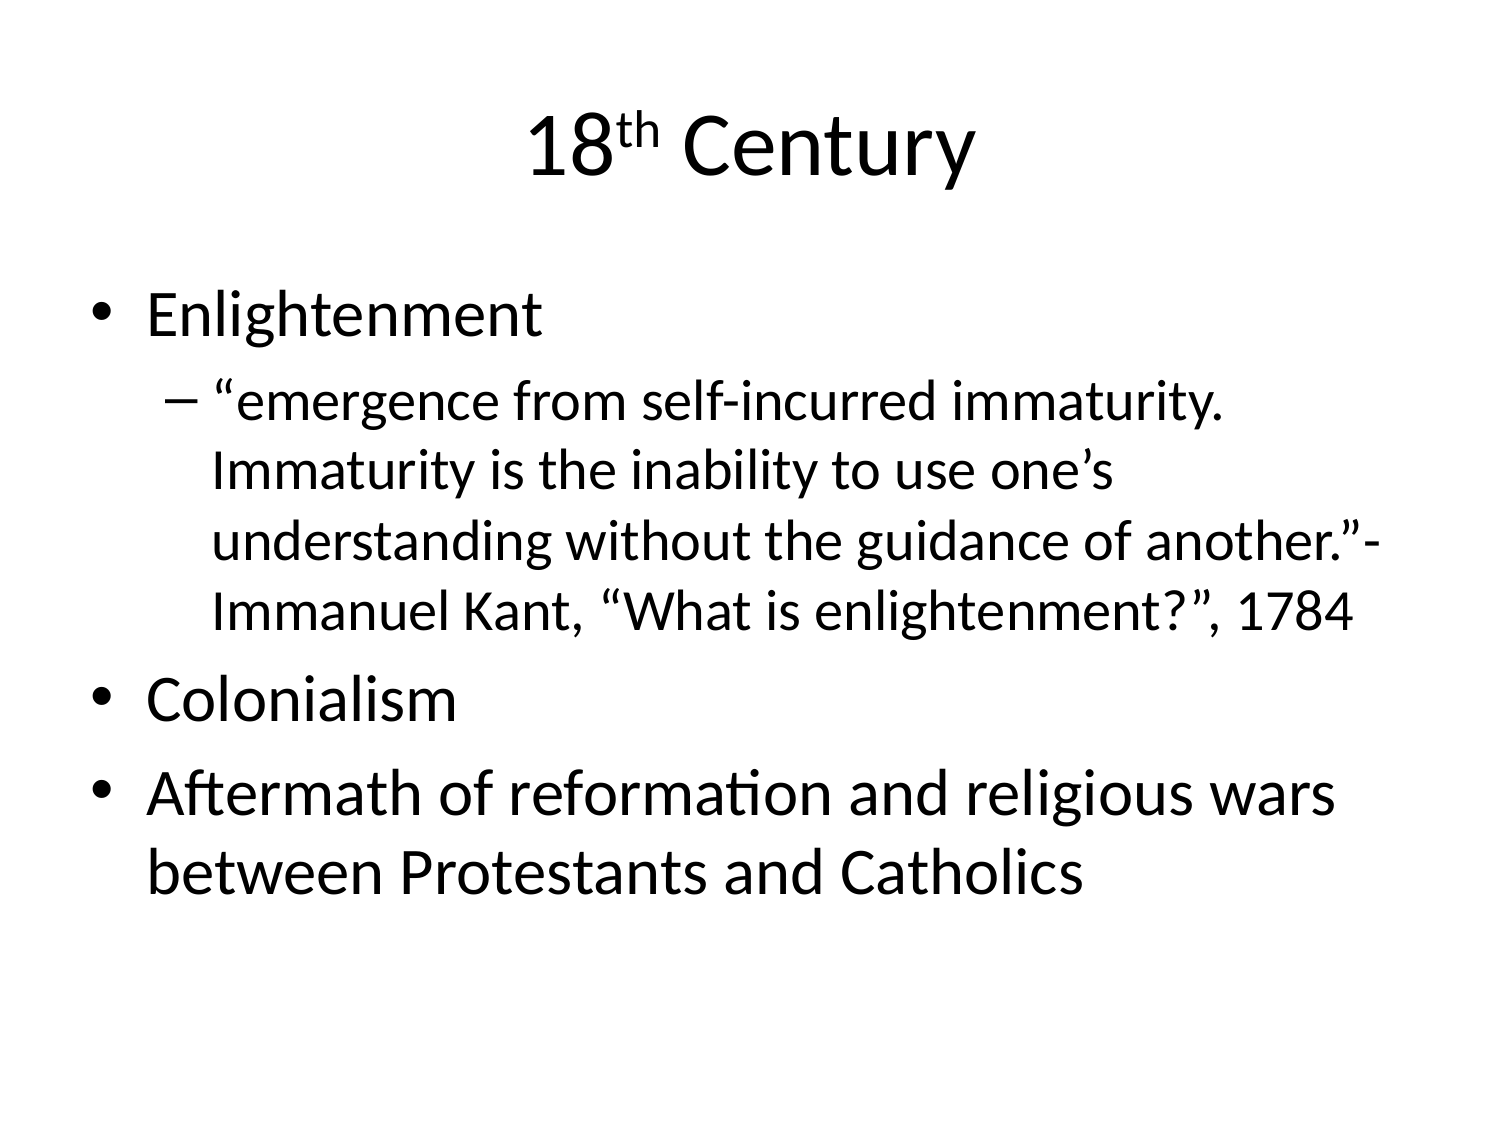

# 18th Century
Enlightenment
“emergence from self-incurred immaturity. Immaturity is the inability to use one’s understanding without the guidance of another.”-Immanuel Kant, “What is enlightenment?”, 1784
Colonialism
Aftermath of reformation and religious wars between Protestants and Catholics